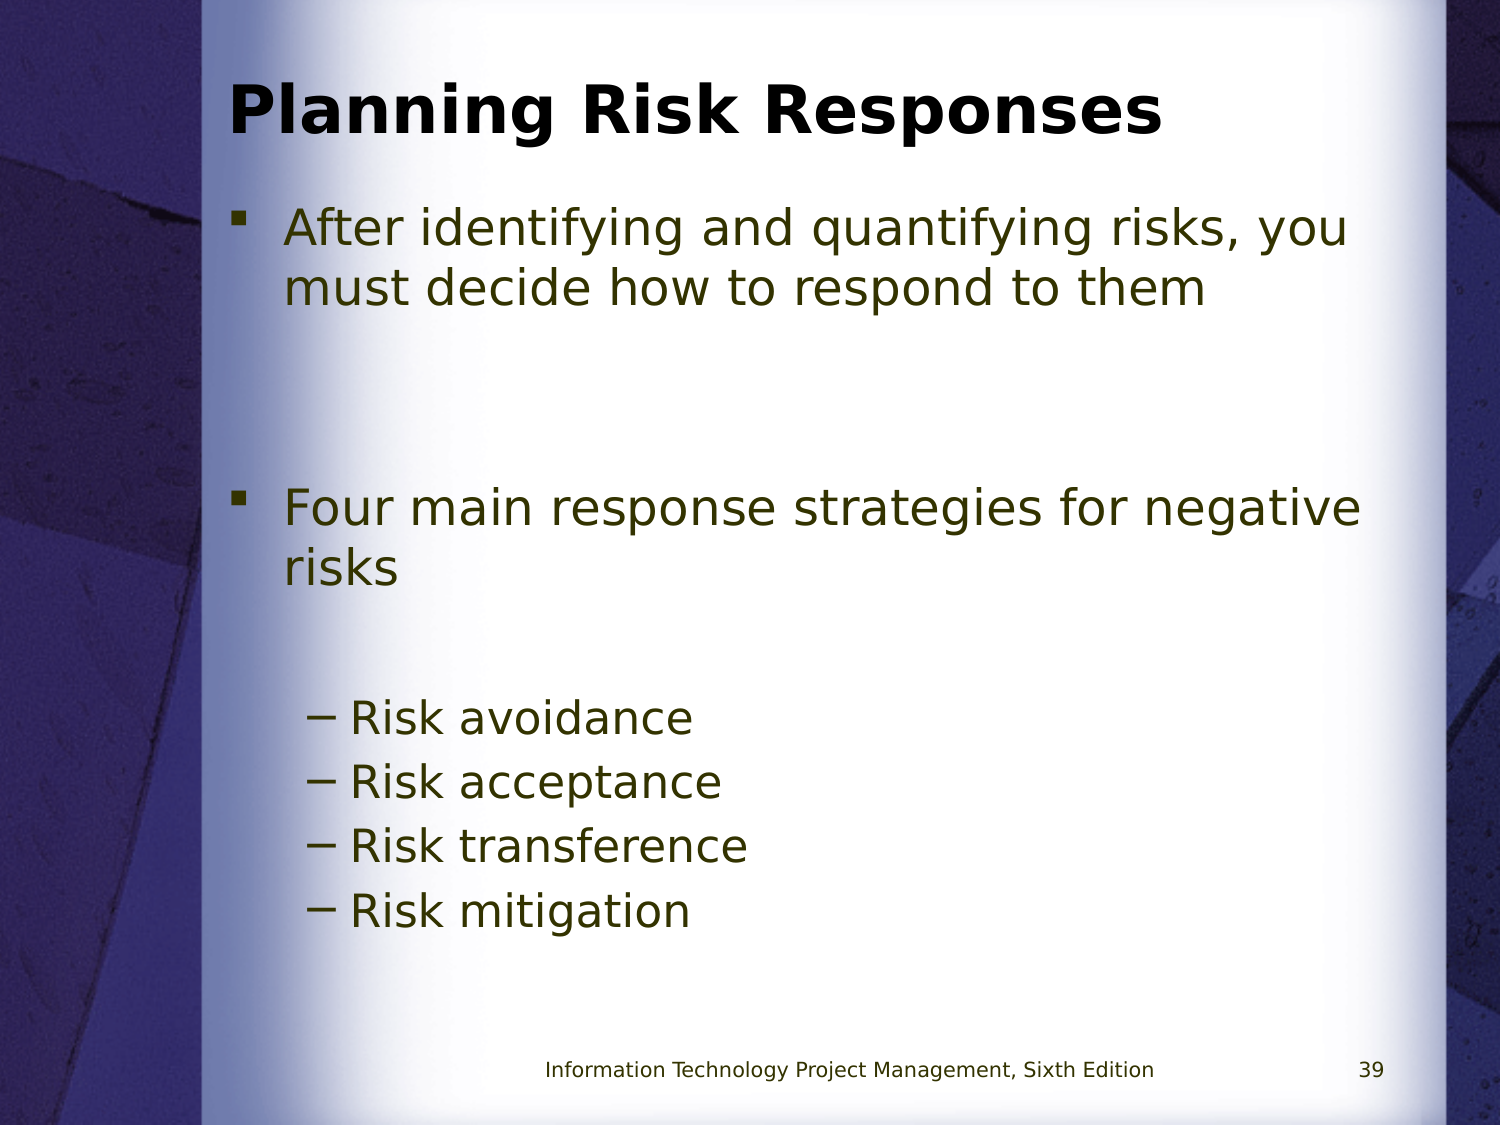

# Planning Risk Responses
After identifying and quantifying risks, you must decide how to respond to them

Four main response strategies for negative risks

Risk avoidance
Risk acceptance
Risk transference
Risk mitigation
Information Technology Project Management, Sixth Edition
39